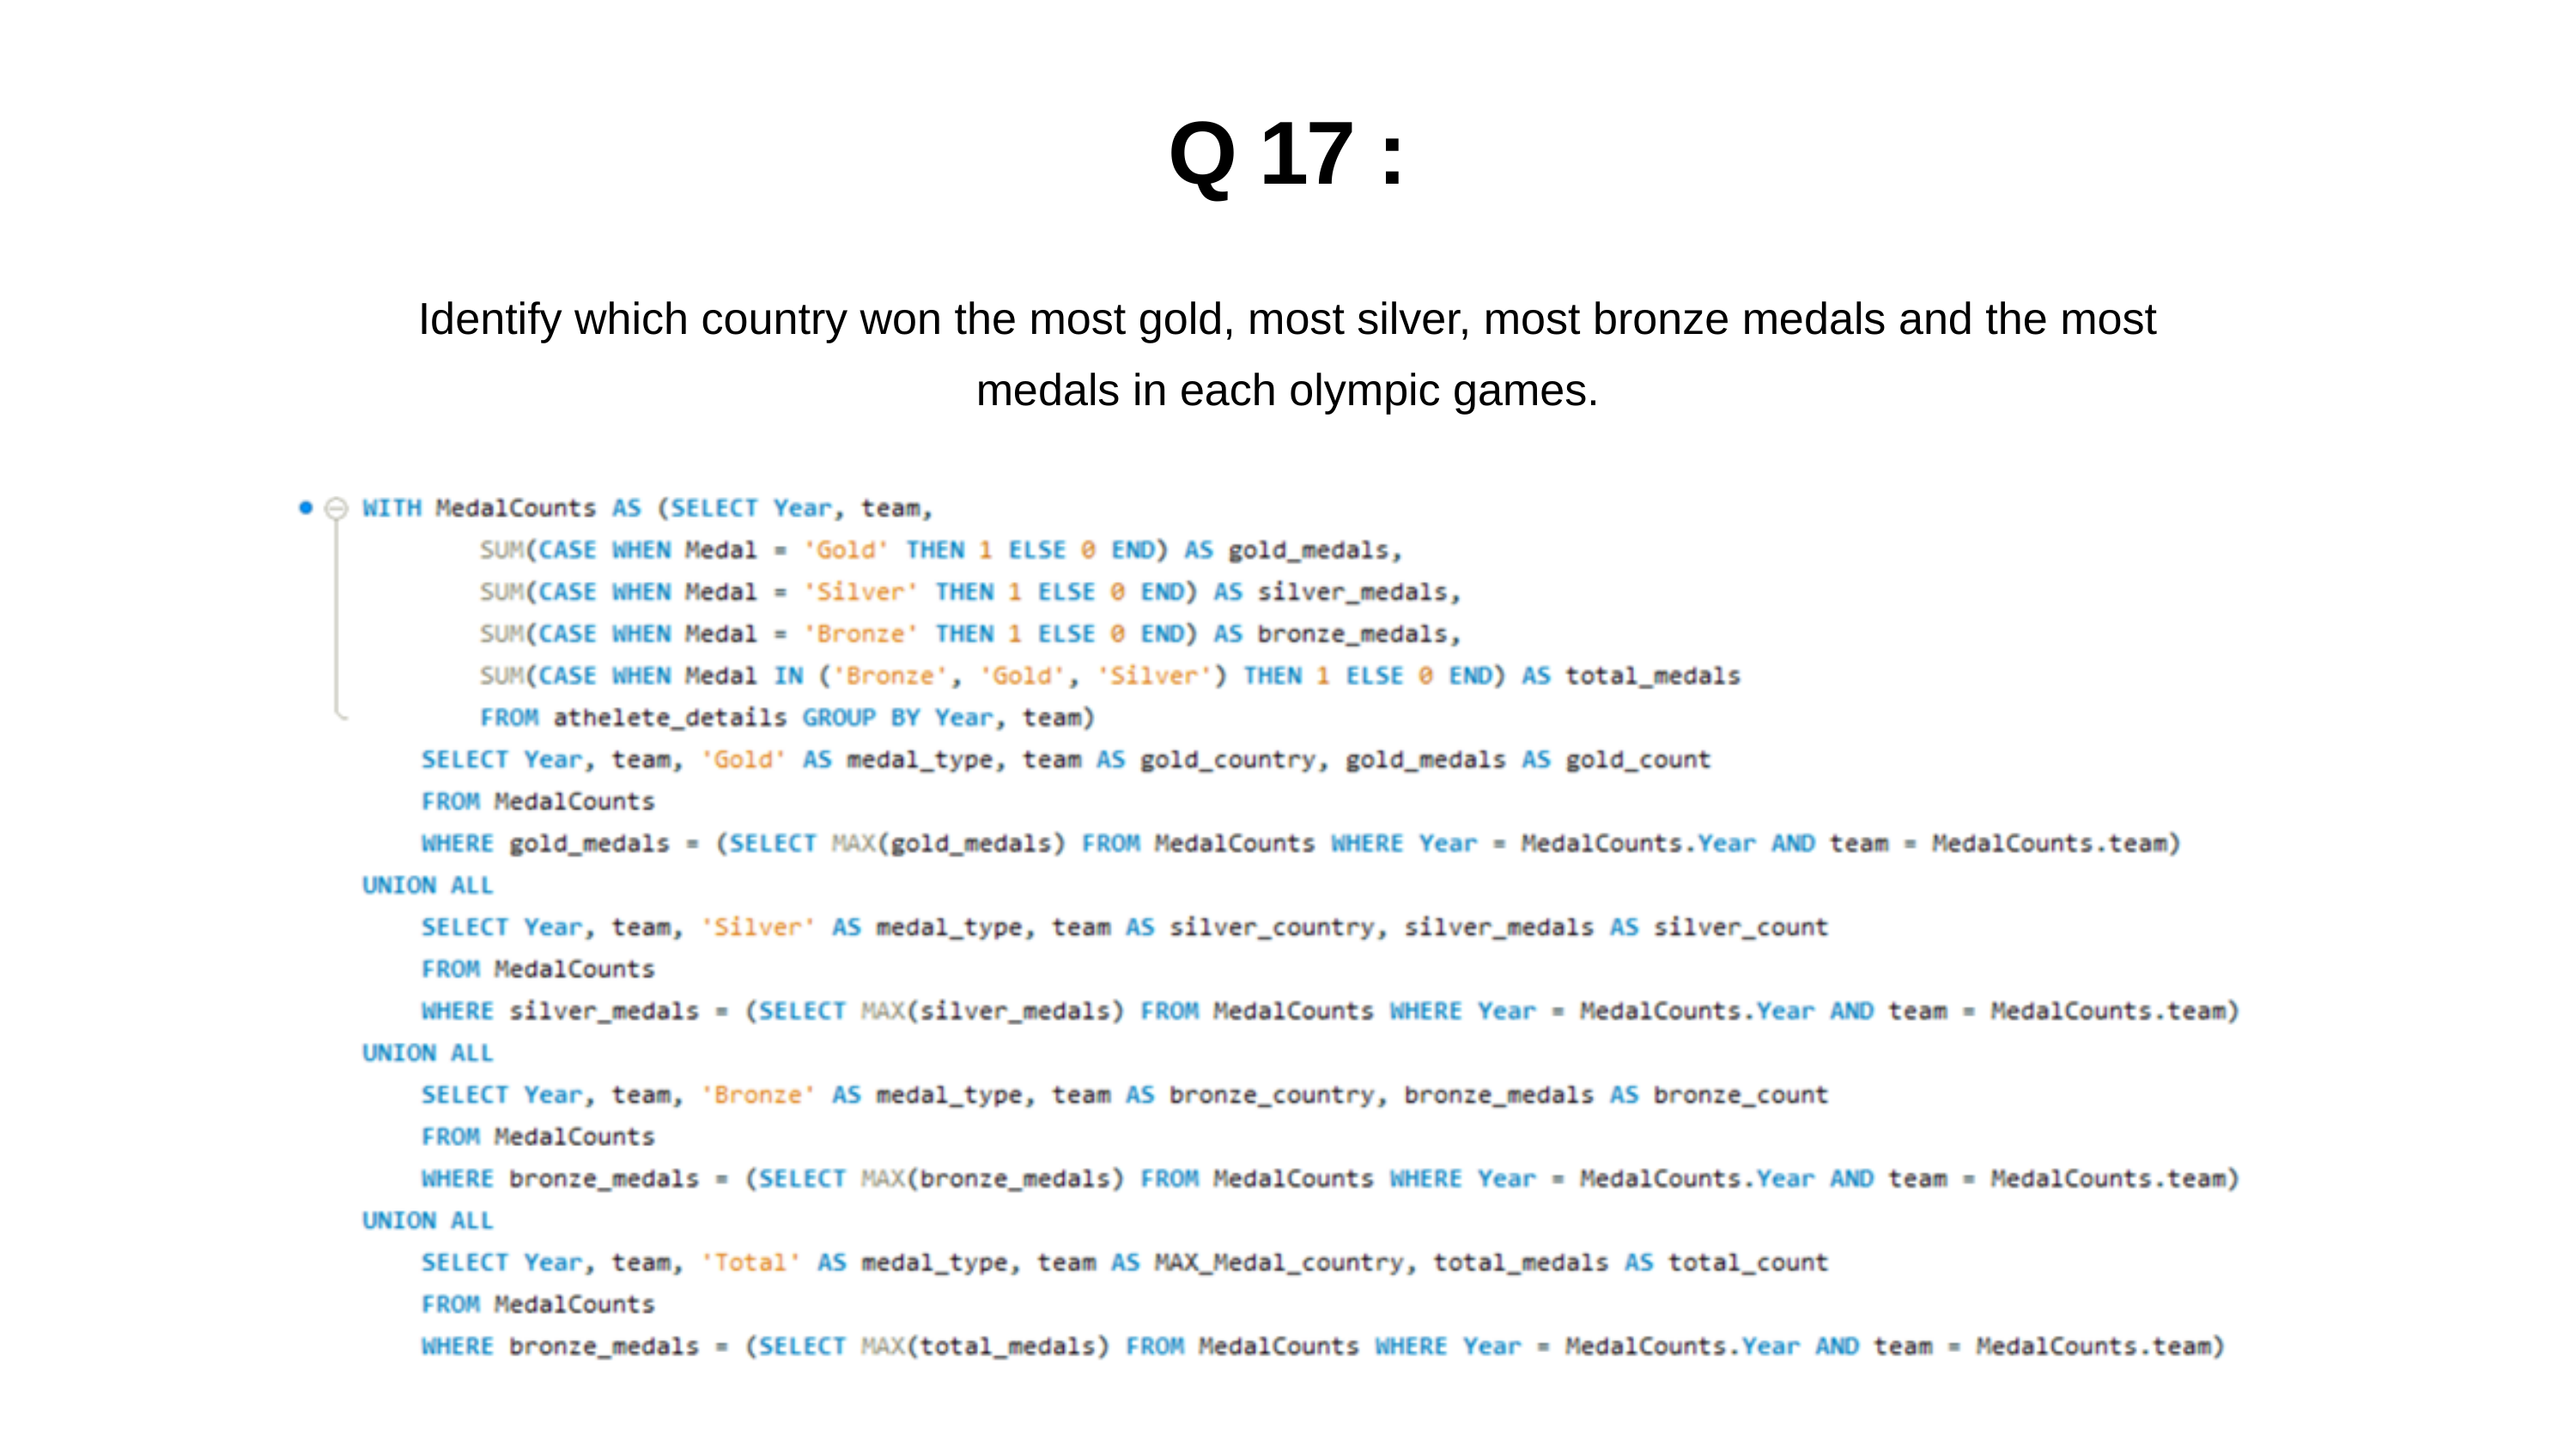

Q 17 :
Identify which country won the most gold, most silver, most bronze medals and the most medals in each olympic games.